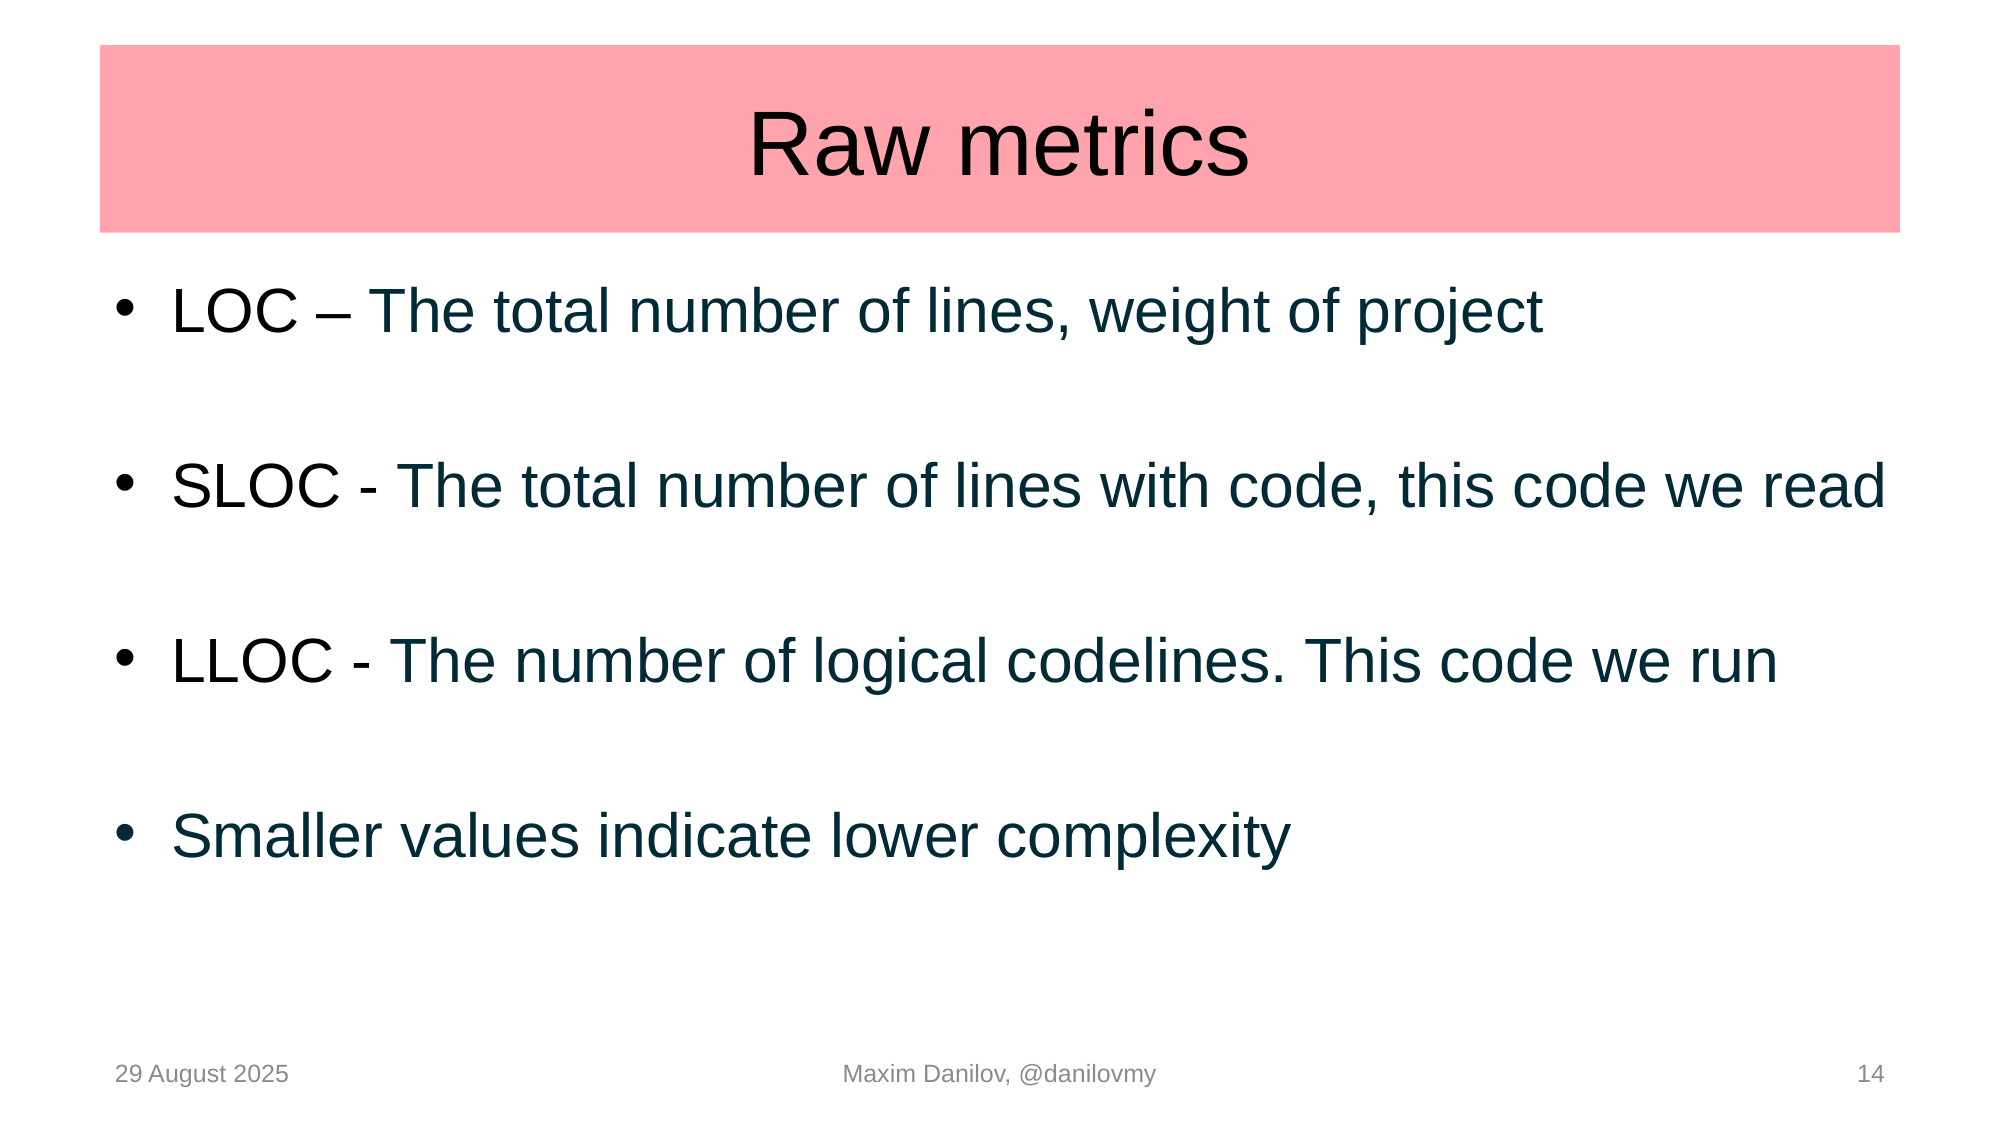

# Raw metrics
LOC – The total number of lines, weight of project

SLOC - The total number of lines with code, this code we read

LLOC - The number of logical codelines. This code we run

Smaller values indicate lower complexity
29 August 2025
Maxim Danilov, @danilovmy
14